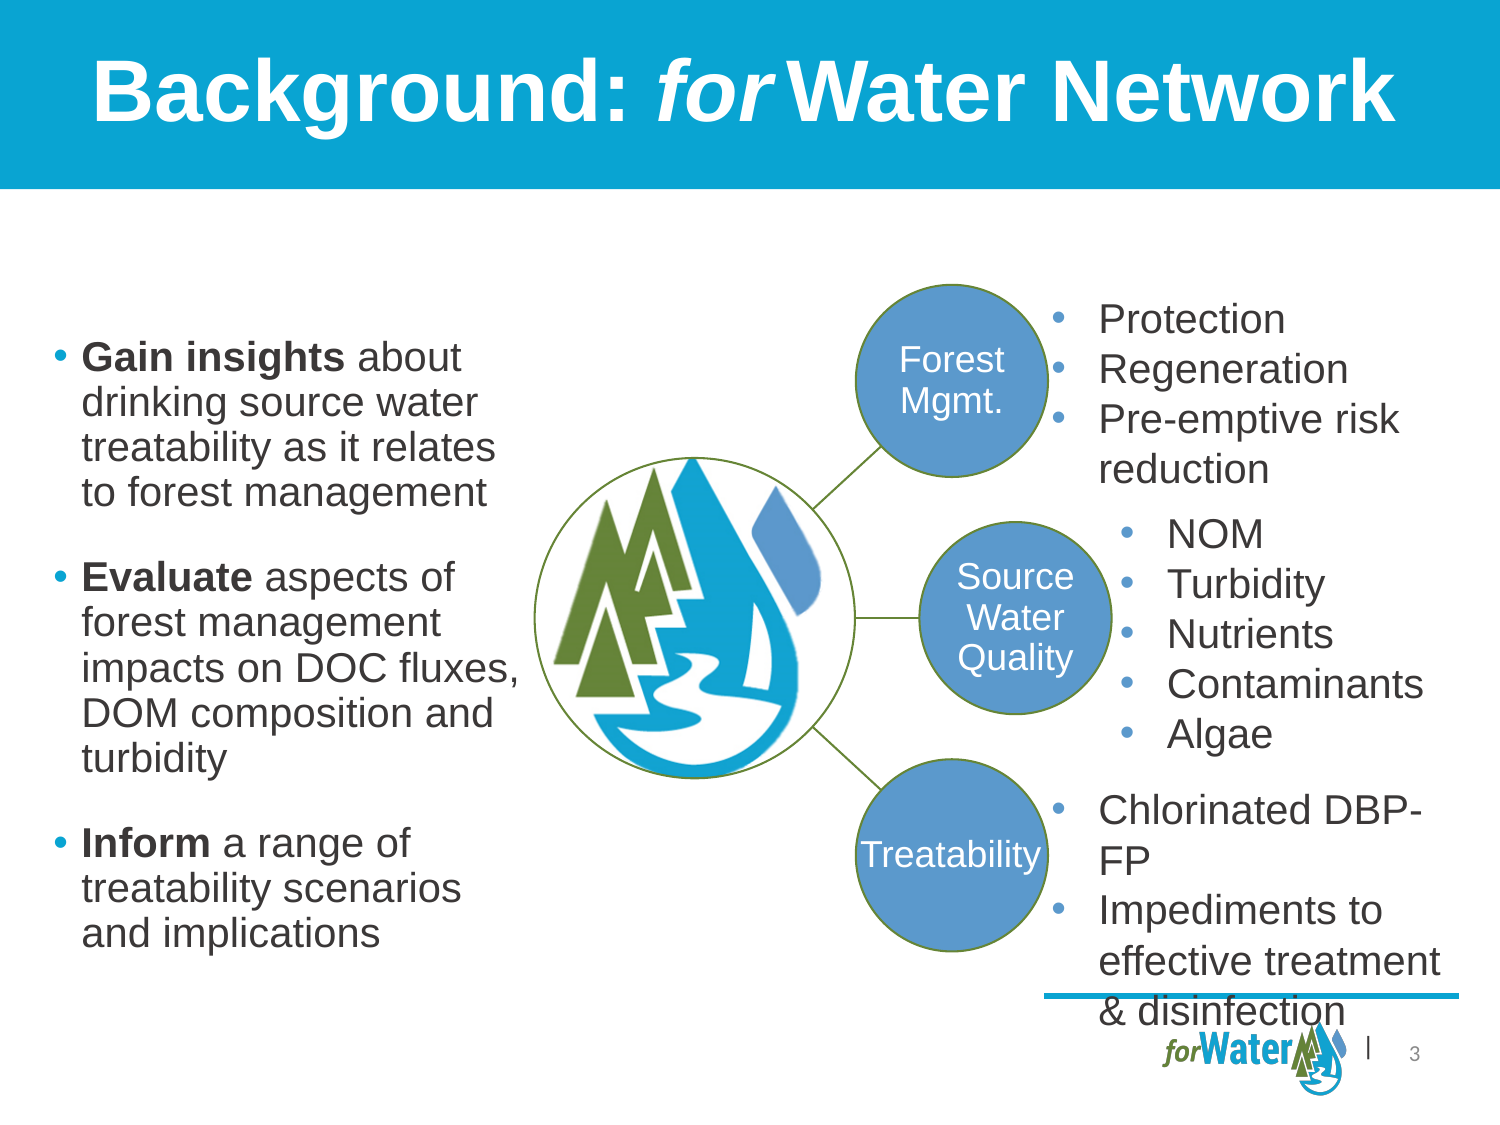

# Background: for Water Network
Forest Mgmt.

Source Water Quality

Protection
Regeneration
Pre-emptive risk reduction
NOM
Turbidity
Nutrients
Contaminants
Algae
Chlorinated DBP-FP
Impediments to effective treatment  & disinfection
Treatability
Gain insights about drinking source water treatability as it relates to forest management
Evaluate aspects of forest management impacts on DOC fluxes, DOM composition and turbidity
Inform a range of treatability scenarios and implications
3